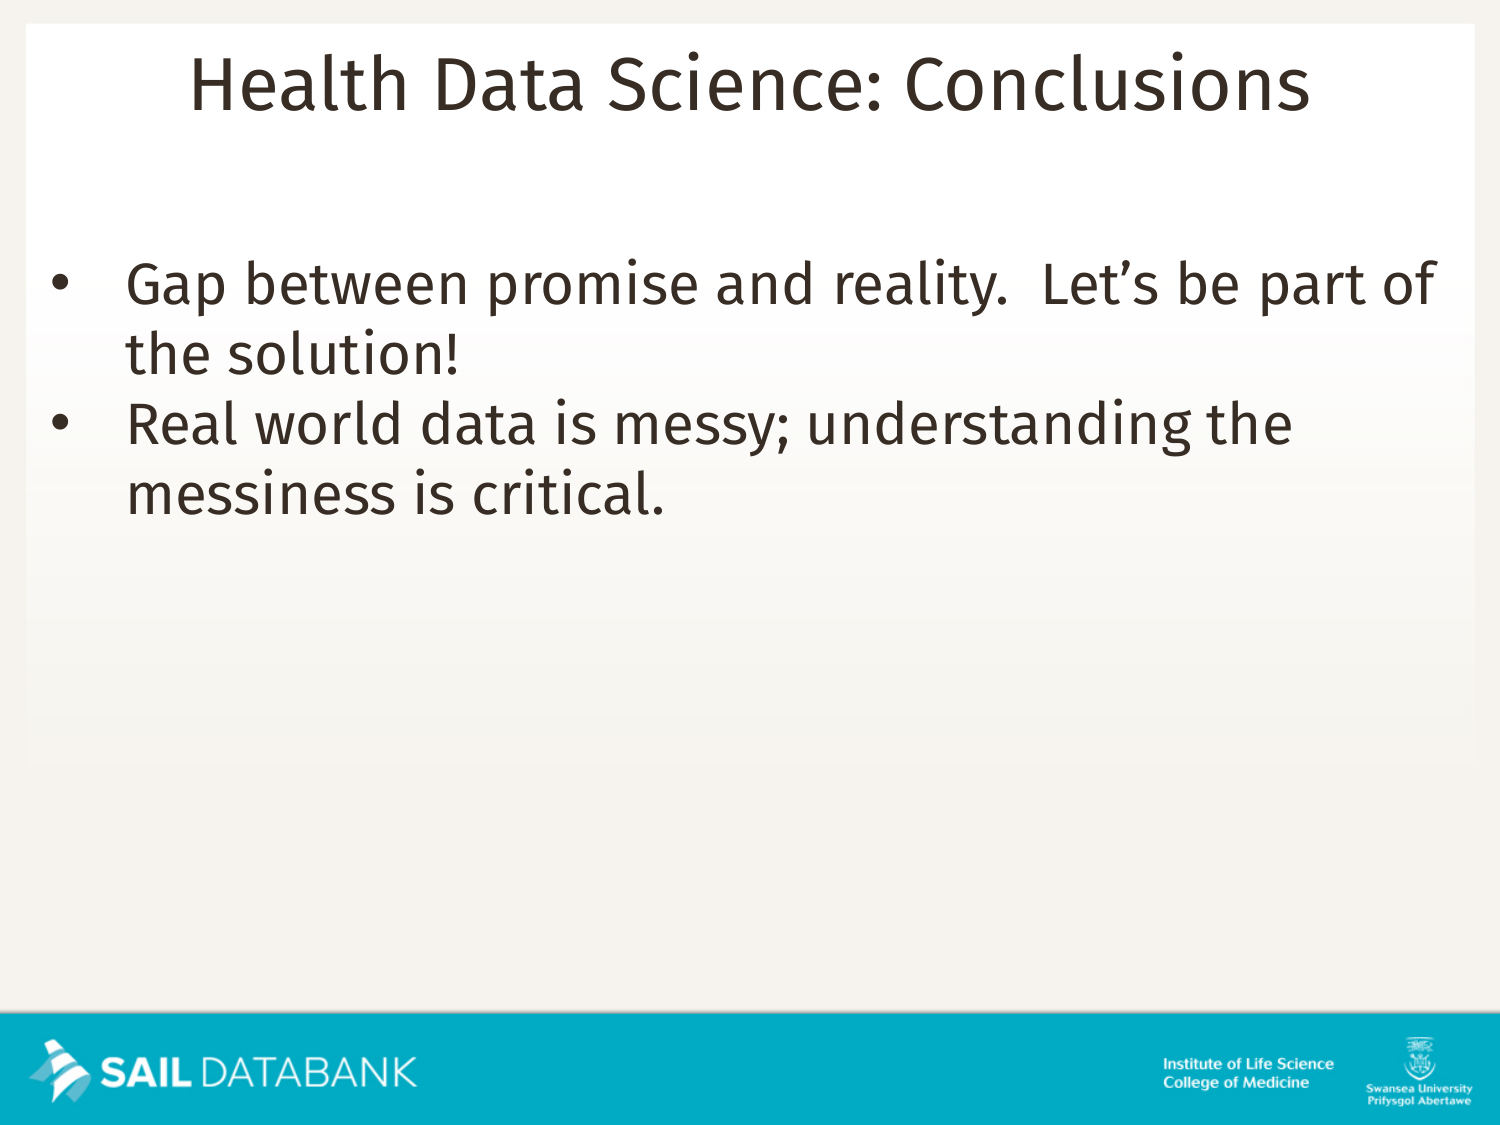

Health Data Science: Conclusions

Gap between promise and reality.  Let’s be part of the solution!
Real world data is messy; understanding the messiness is critical.